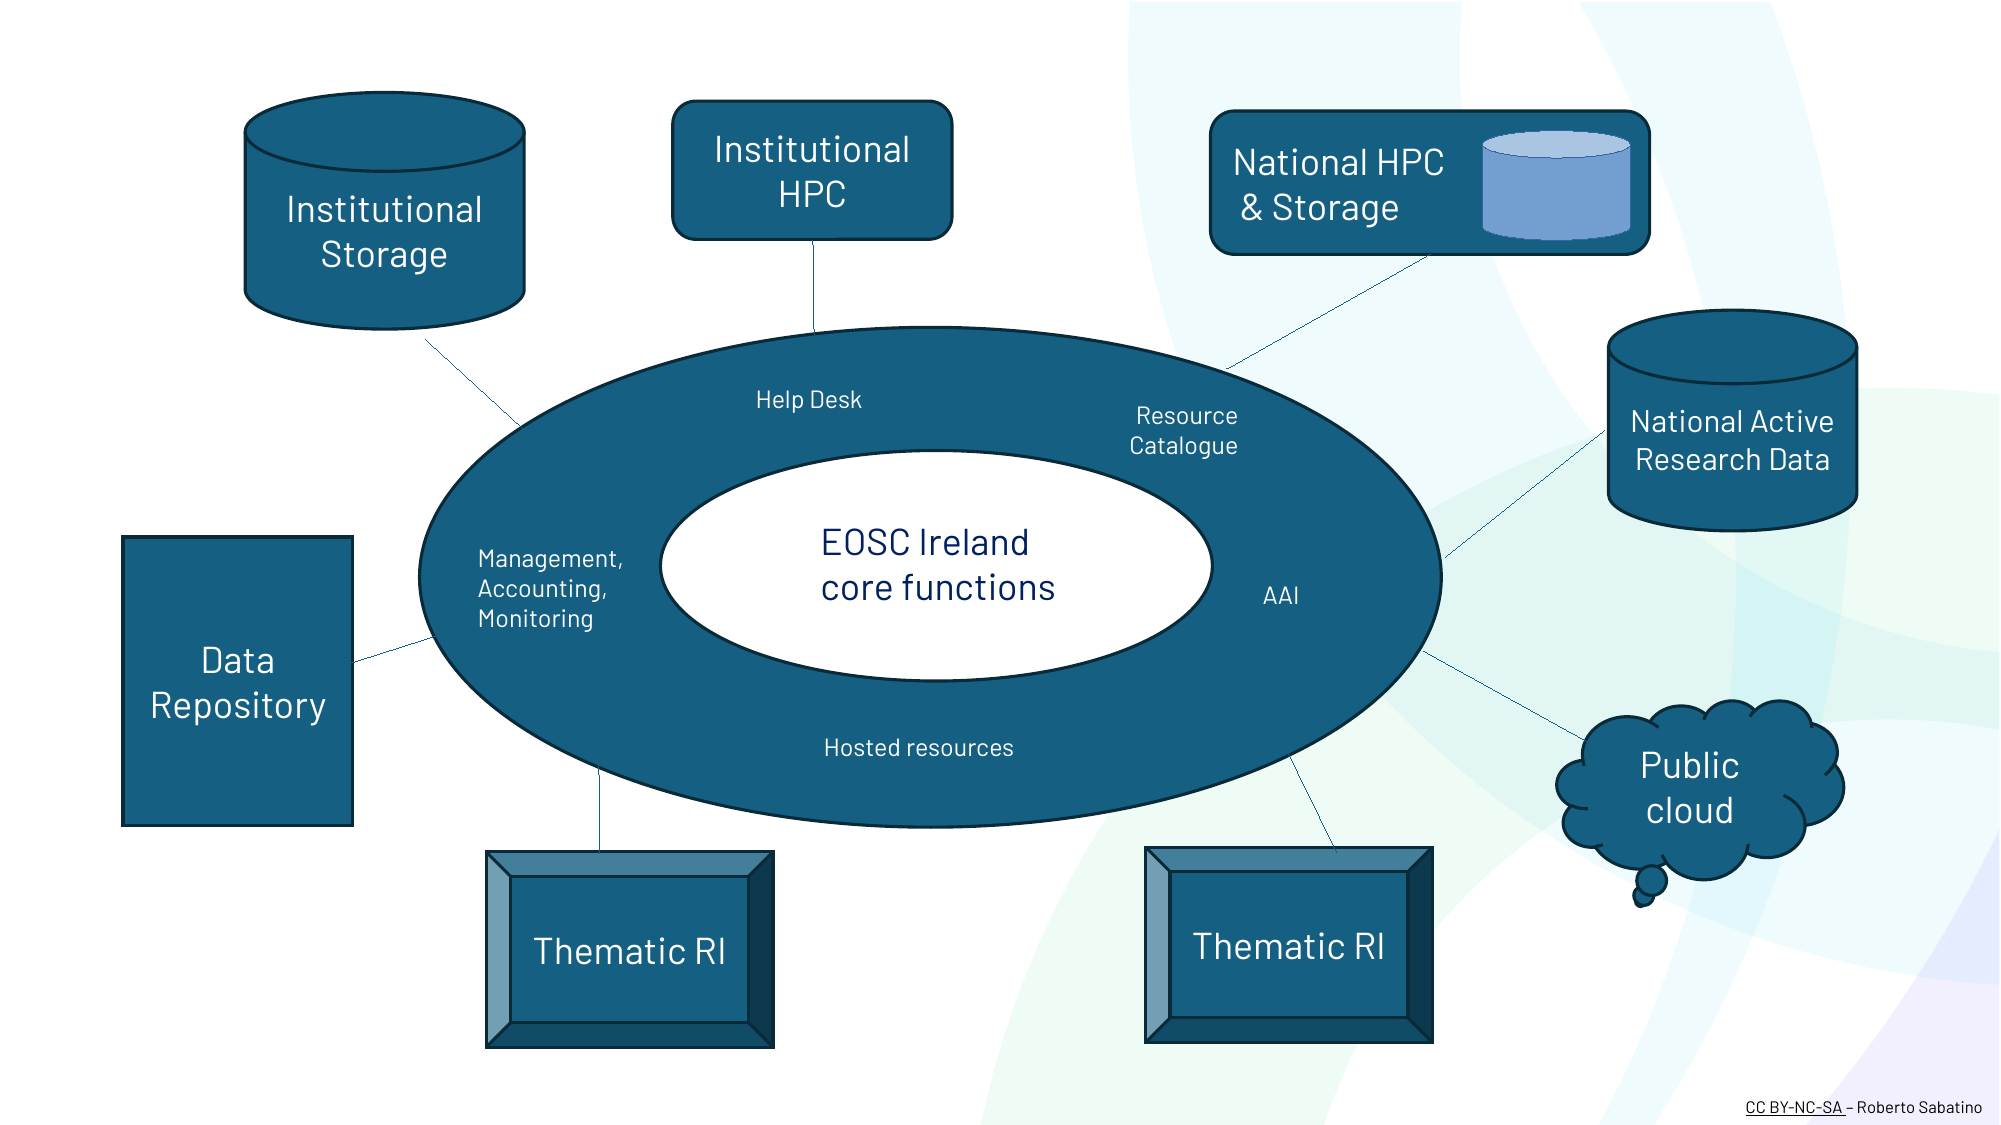

Institutional Storage
Institutional HPC
National HPC
 & Storage

National Active Research Data

Help Desk
Resource Catalogue

EOSC Ireland
core functions
Management, Accounting, Monitoring
Data Repository
AAI
Hosted resources
Public cloud
Thematic RI
Thematic RI
CC BY-NC-SA – Roberto Sabatino